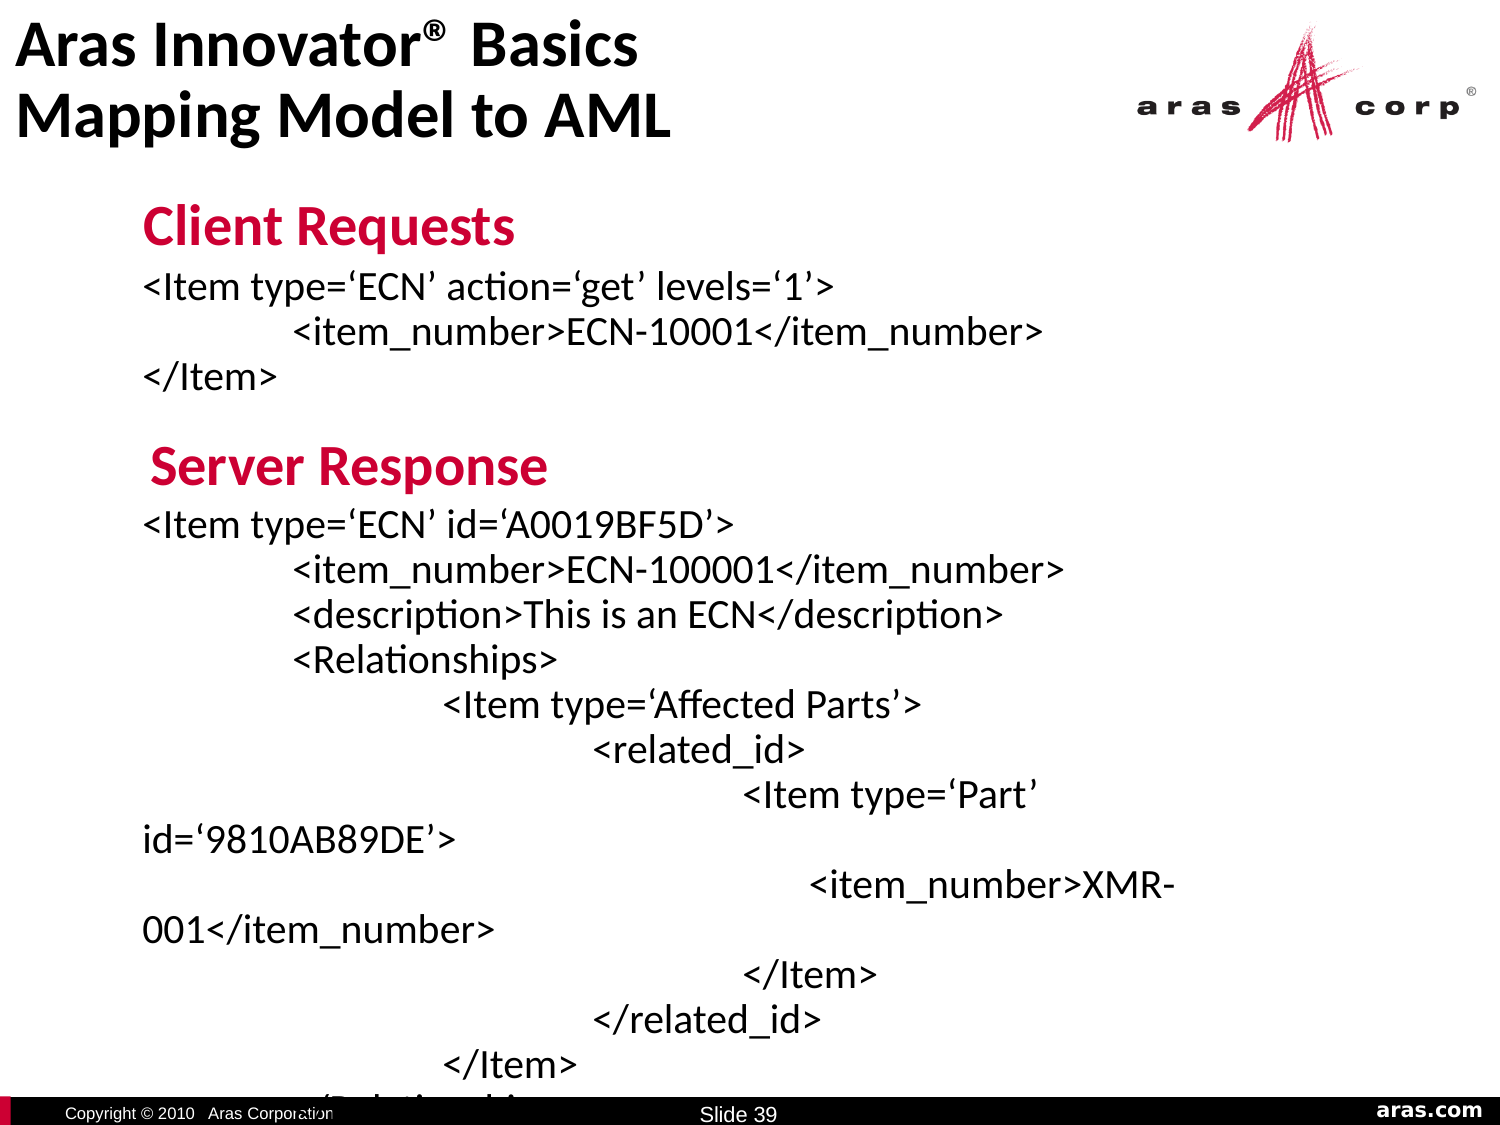

# Aras Innovator® Basics Mapping Model to AML
Client Requests
<Item type=‘ECN’ action=‘get’ levels=‘1’>
	<item_number>ECN-10001</item_number>
</Item>

<Item type=‘ECN’ id=‘A0019BF5D’>
	<item_number>ECN-100001</item_number>
	<description>This is an ECN</description>
	<Relationships>
		<Item type=‘Affected Parts’>
			<related_id>
    				<Item type=‘Part’ id=‘9810AB89DE’>
				       <item_number>XMR-001</item_number>
				</Item>
			</related_id>
		</Item>
	</Relationships>
</Item>
Server Response
Slide 39